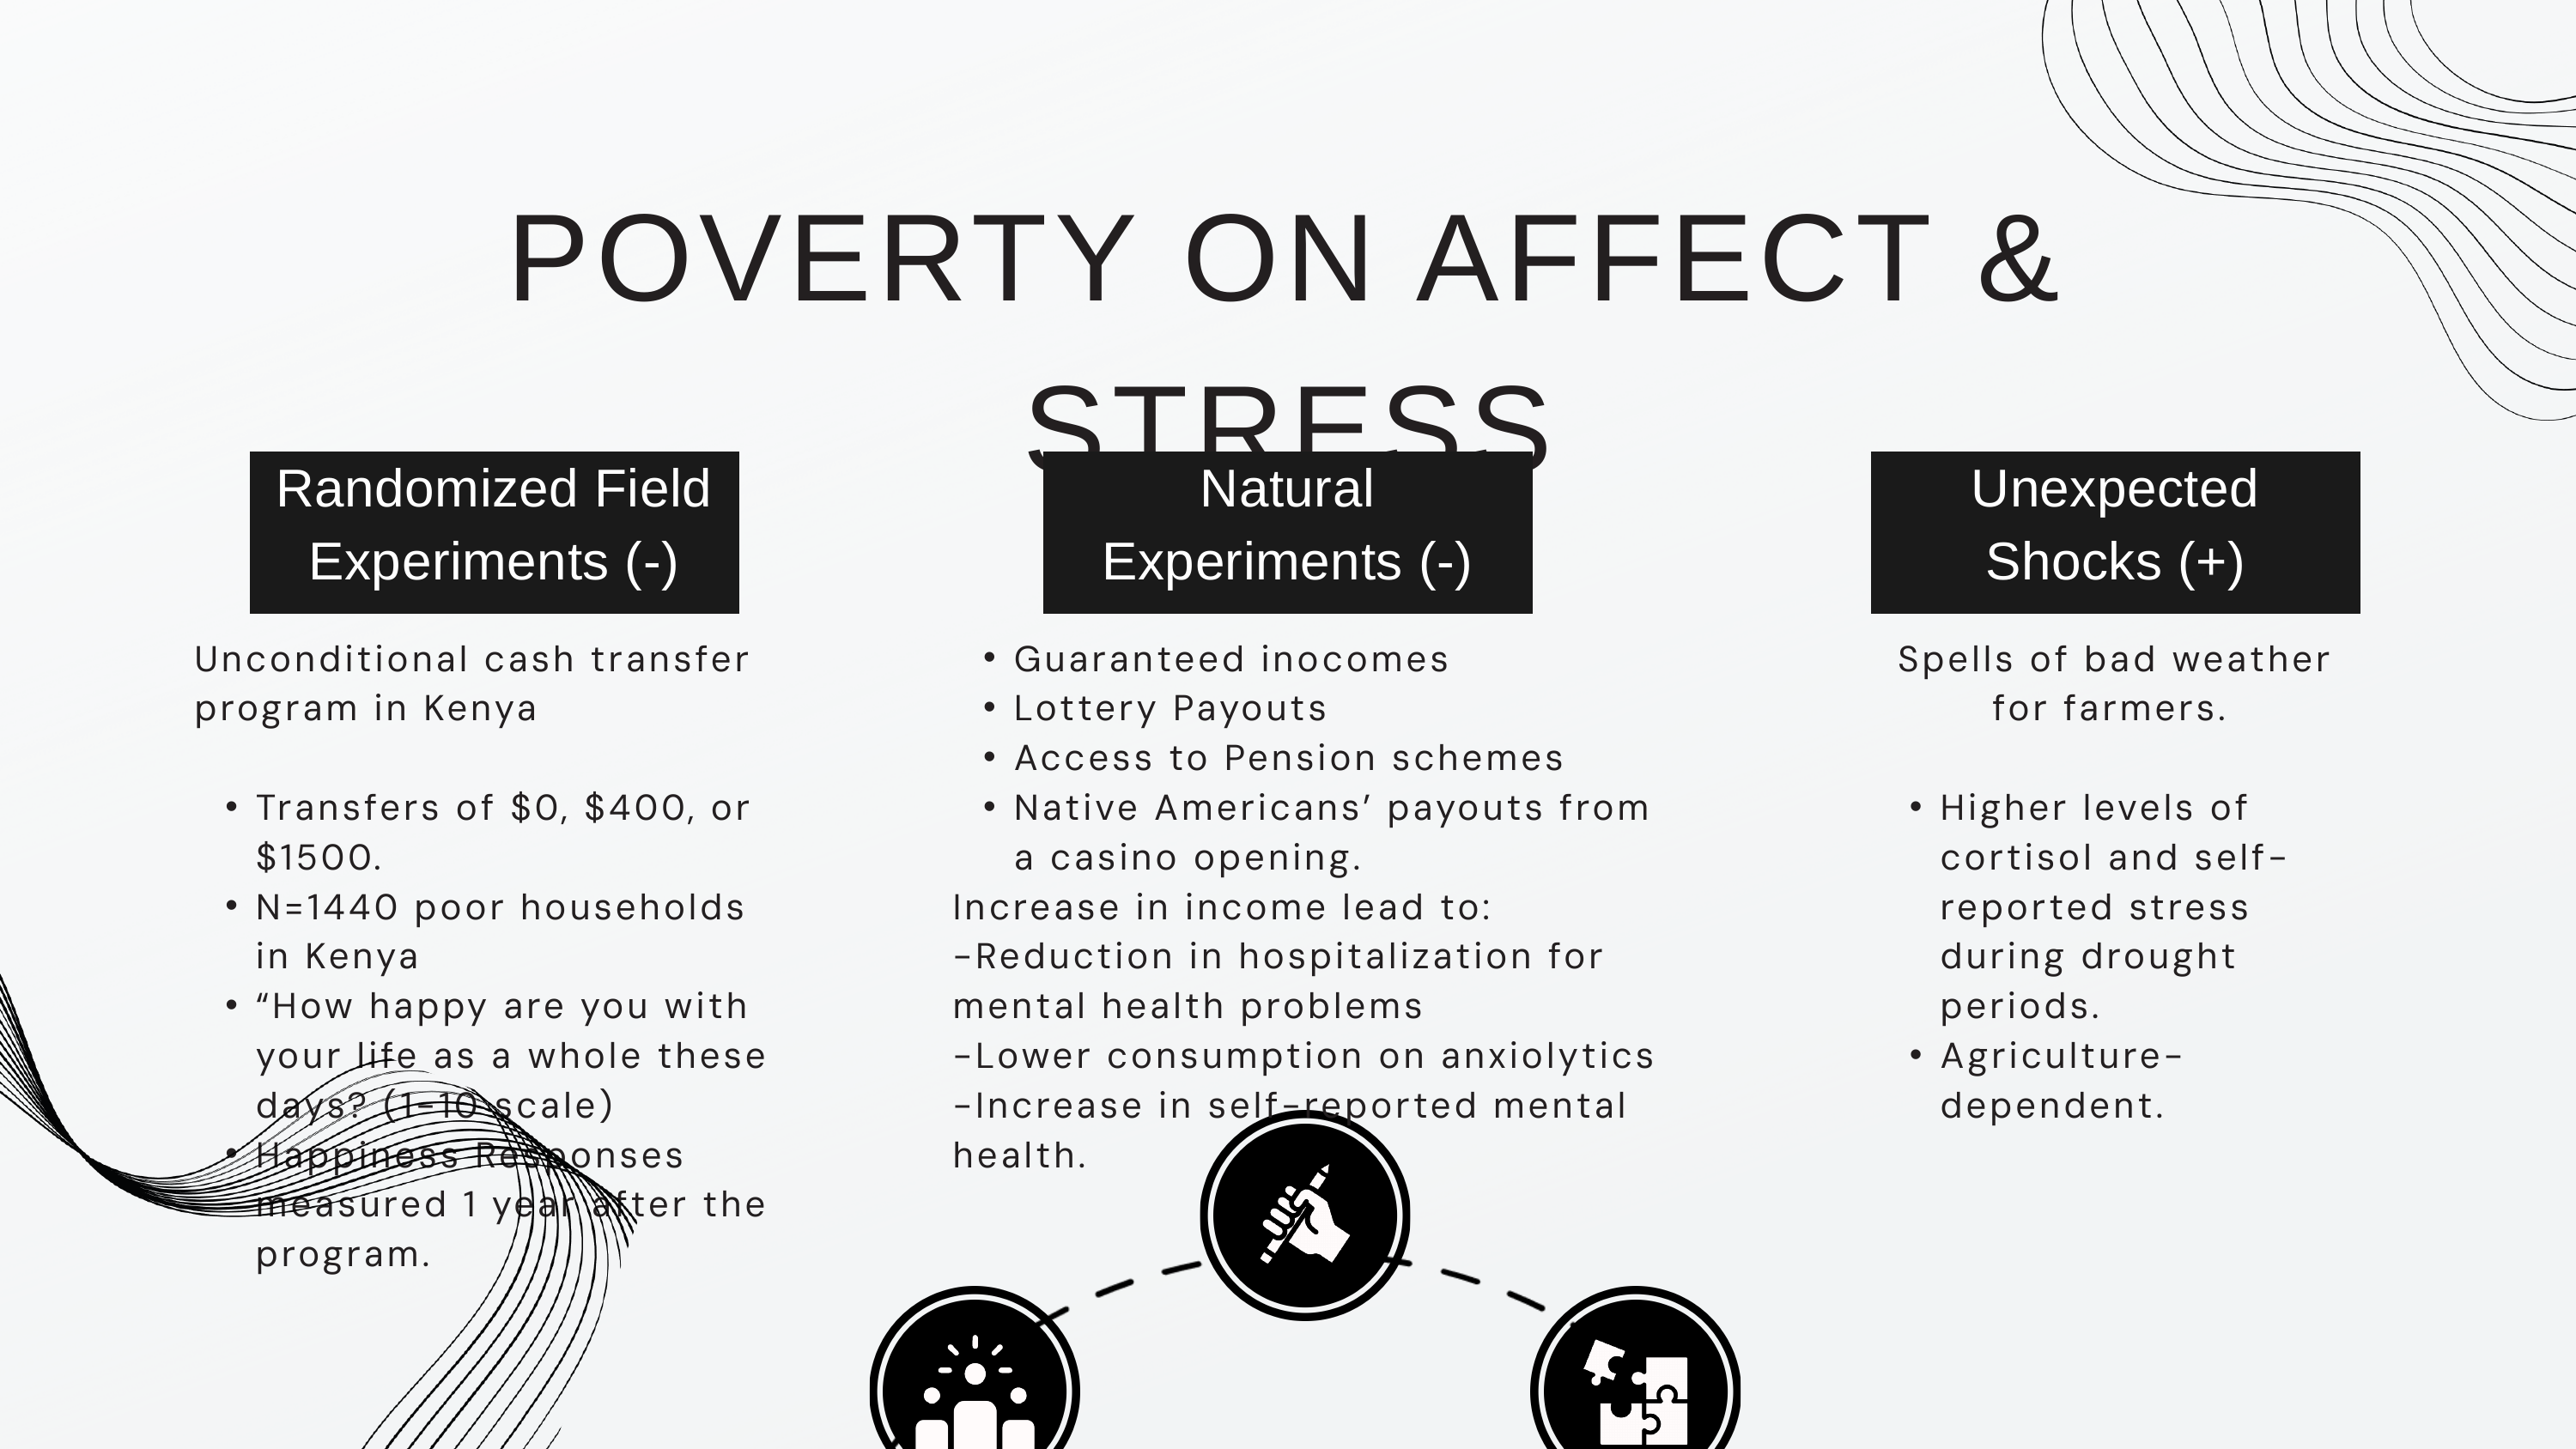

POVERTY ON AFFECT & STRESS

Randomized Field Experiments (-)

Natural Experiments (-)

Unexpected Shocks (+)
Unconditional cash transfer program in Kenya

Transfers of $0, $400, or $1500.
N=1440 poor households in Kenya
“How happy are you with your life as a whole these days? (1-10 scale)
Happiness Responses measured 1 year after the program.
Guaranteed inocomes
Lottery Payouts
Access to Pension schemes
Native Americans’ payouts from a casino opening.
Increase in income lead to:
-Reduction in hospitalization for mental health problems
-Lower consumption on anxiolytics
-Increase in self-reported mental health.

Spells of bad weather for farmers.

Higher levels of cortisol and self-reported stress during drought periods.
Agriculture-dependent.